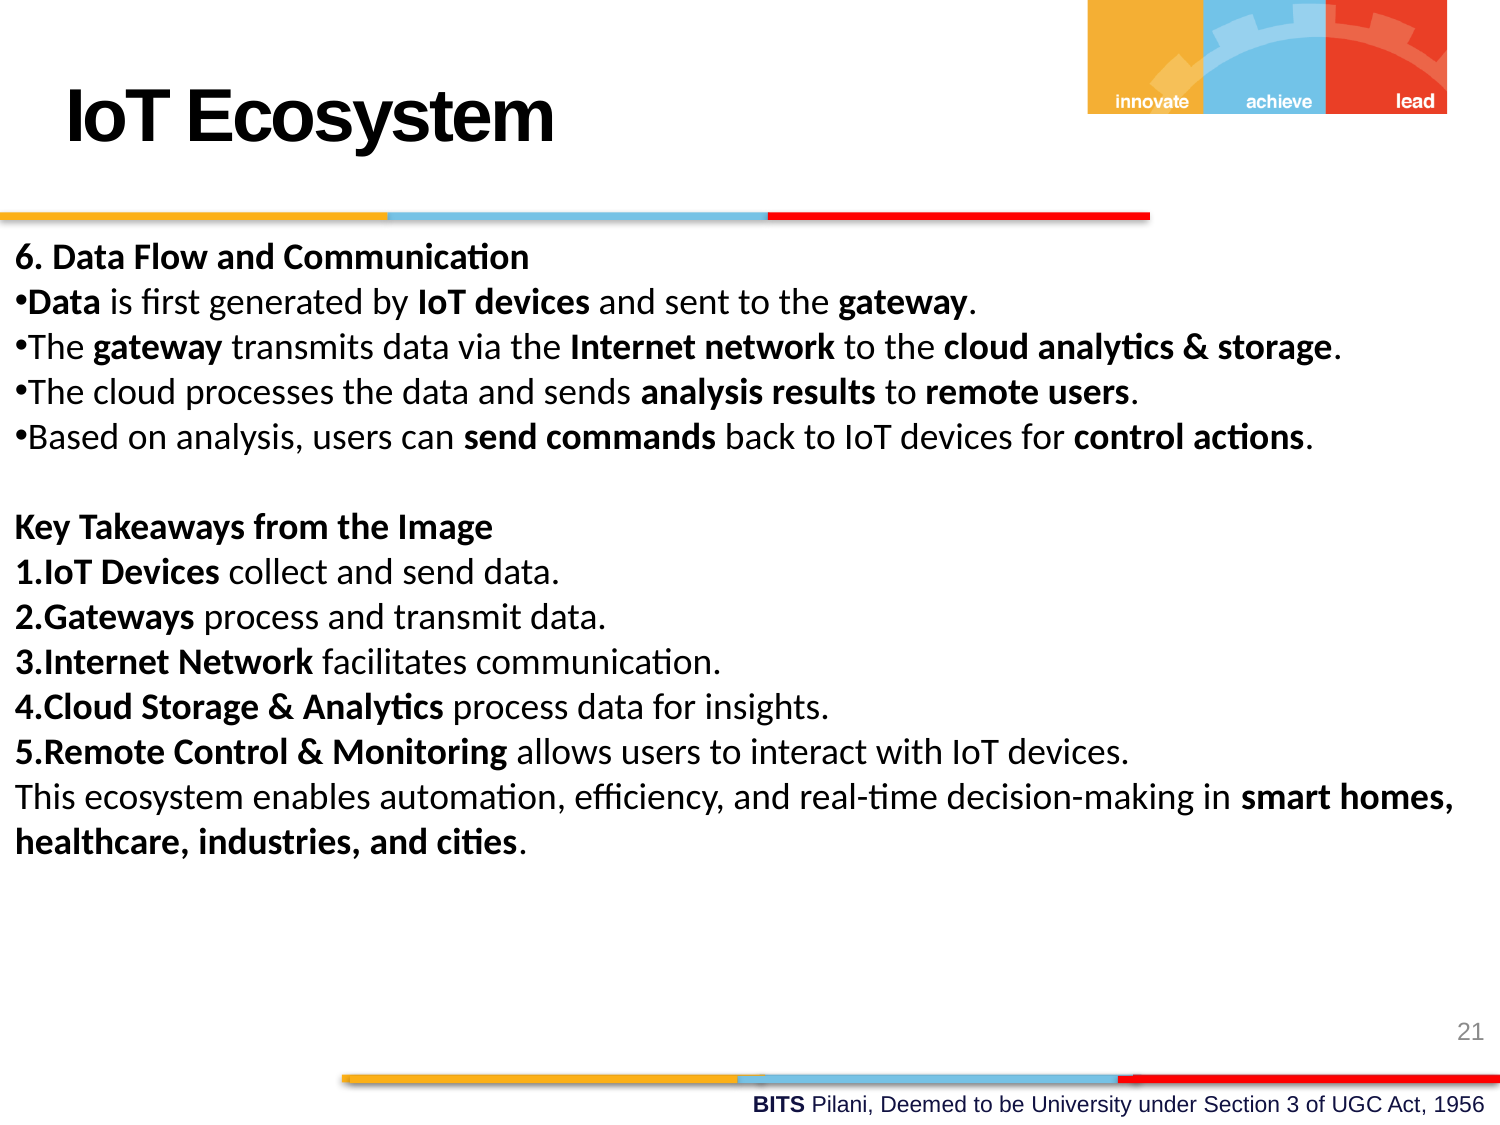

IoT Ecosystem
6. Data Flow and Communication
Data is first generated by IoT devices and sent to the gateway.
The gateway transmits data via the Internet network to the cloud analytics & storage.
The cloud processes the data and sends analysis results to remote users.
Based on analysis, users can send commands back to IoT devices for control actions.

Key Takeaways from the Image
IoT Devices collect and send data.
Gateways process and transmit data.
Internet Network facilitates communication.
Cloud Storage & Analytics process data for insights.
Remote Control & Monitoring allows users to interact with IoT devices.
This ecosystem enables automation, efficiency, and real-time decision-making in smart homes, healthcare, industries, and cities.

21